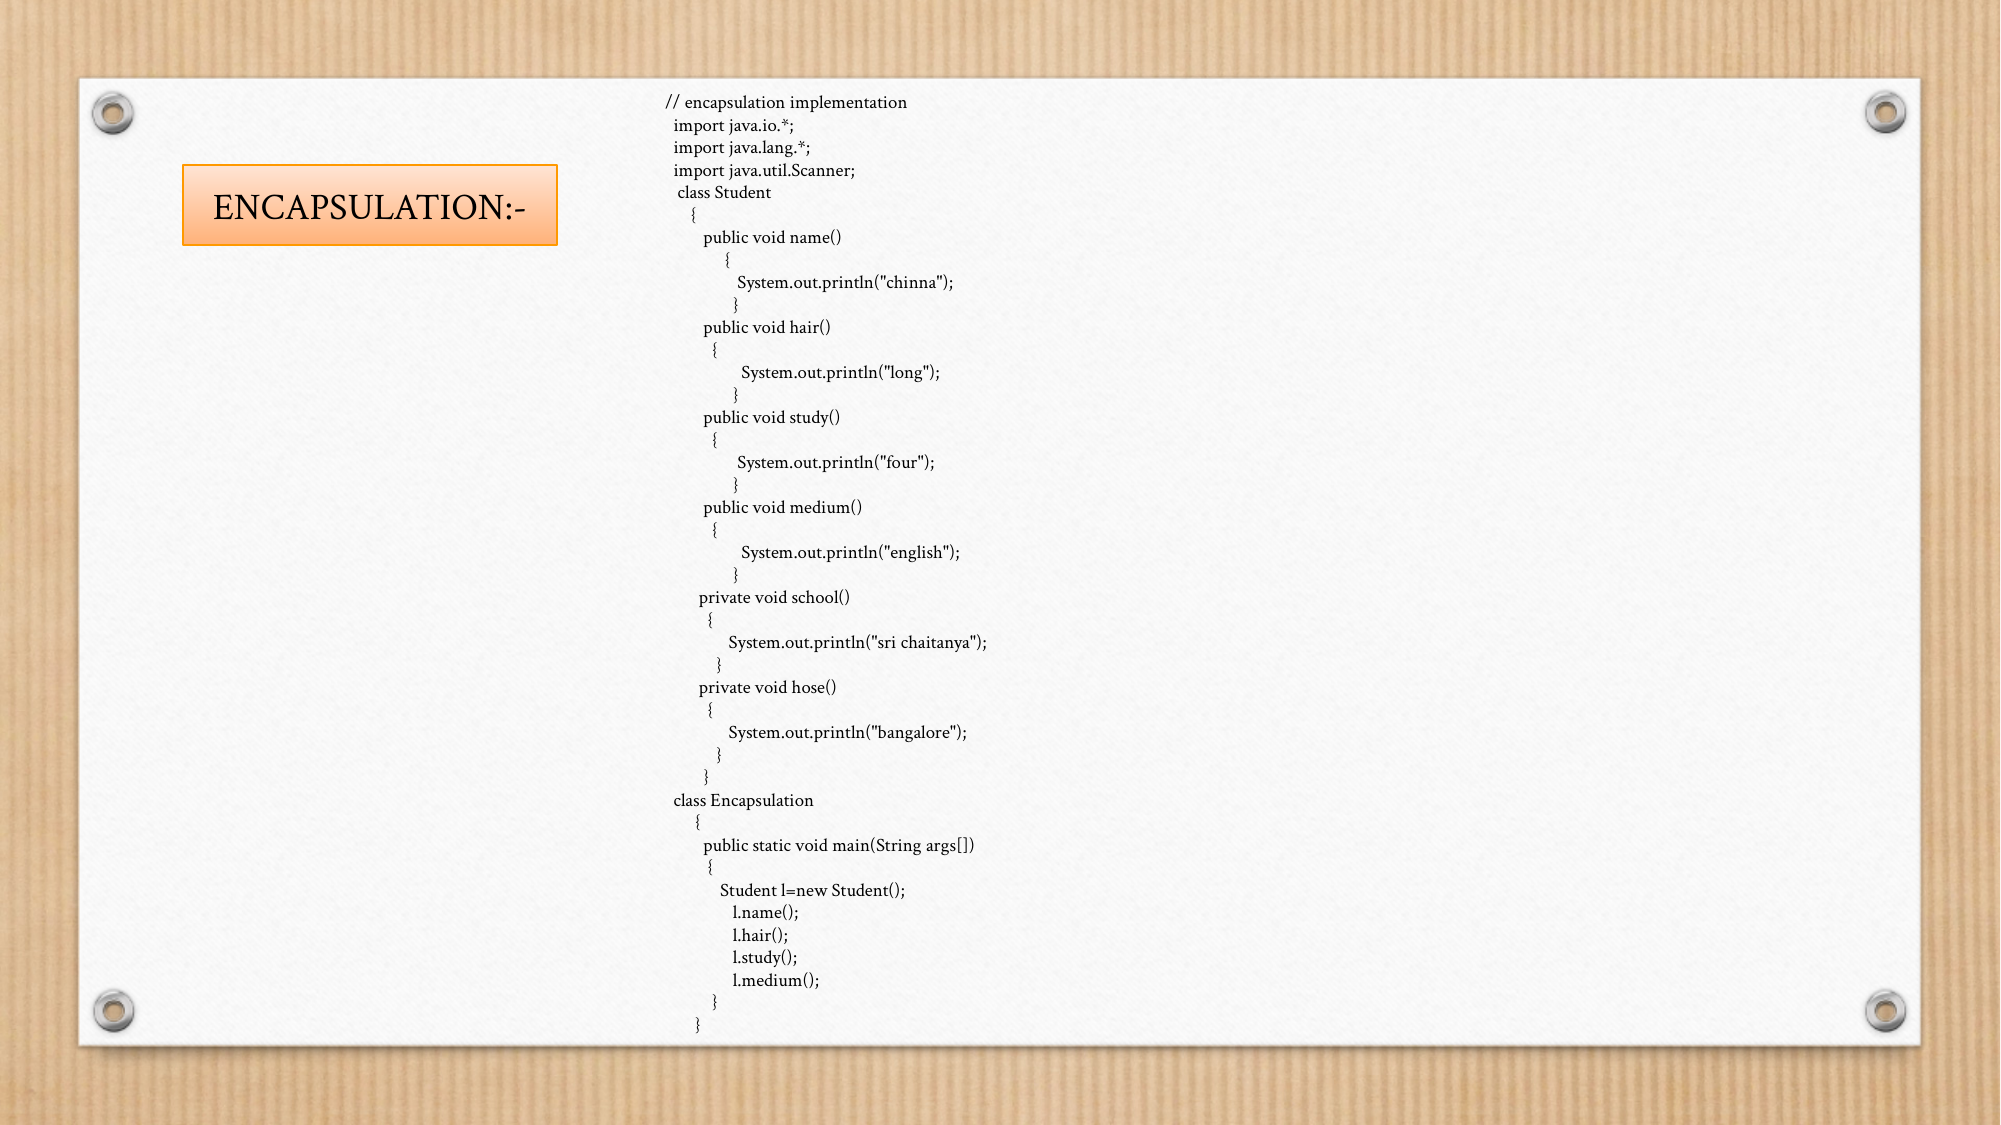

// encapsulation implementation
  import java.io.*;
  import java.lang.*;
  import java.util.Scanner;
   class Student
      {
         public void name()
              {
                 System.out.println("chinna");
                }
         public void hair()
           {
                  System.out.println("long");
                }
         public void study()
           {
                 System.out.println("four");
                }
         public void medium()
           {
                  System.out.println("english");
                }
        private void school()
          {
               System.out.println("sri chaitanya");
            }
        private void hose()
          {
               System.out.println("bangalore");
            }
         }
  class Encapsulation
       {
         public static void main(String args[])
          {
             Student l=new Student();
                l.name();
                l.hair();
                l.study();
                l.medium();
           }
       }

ENCAPSULATION:-